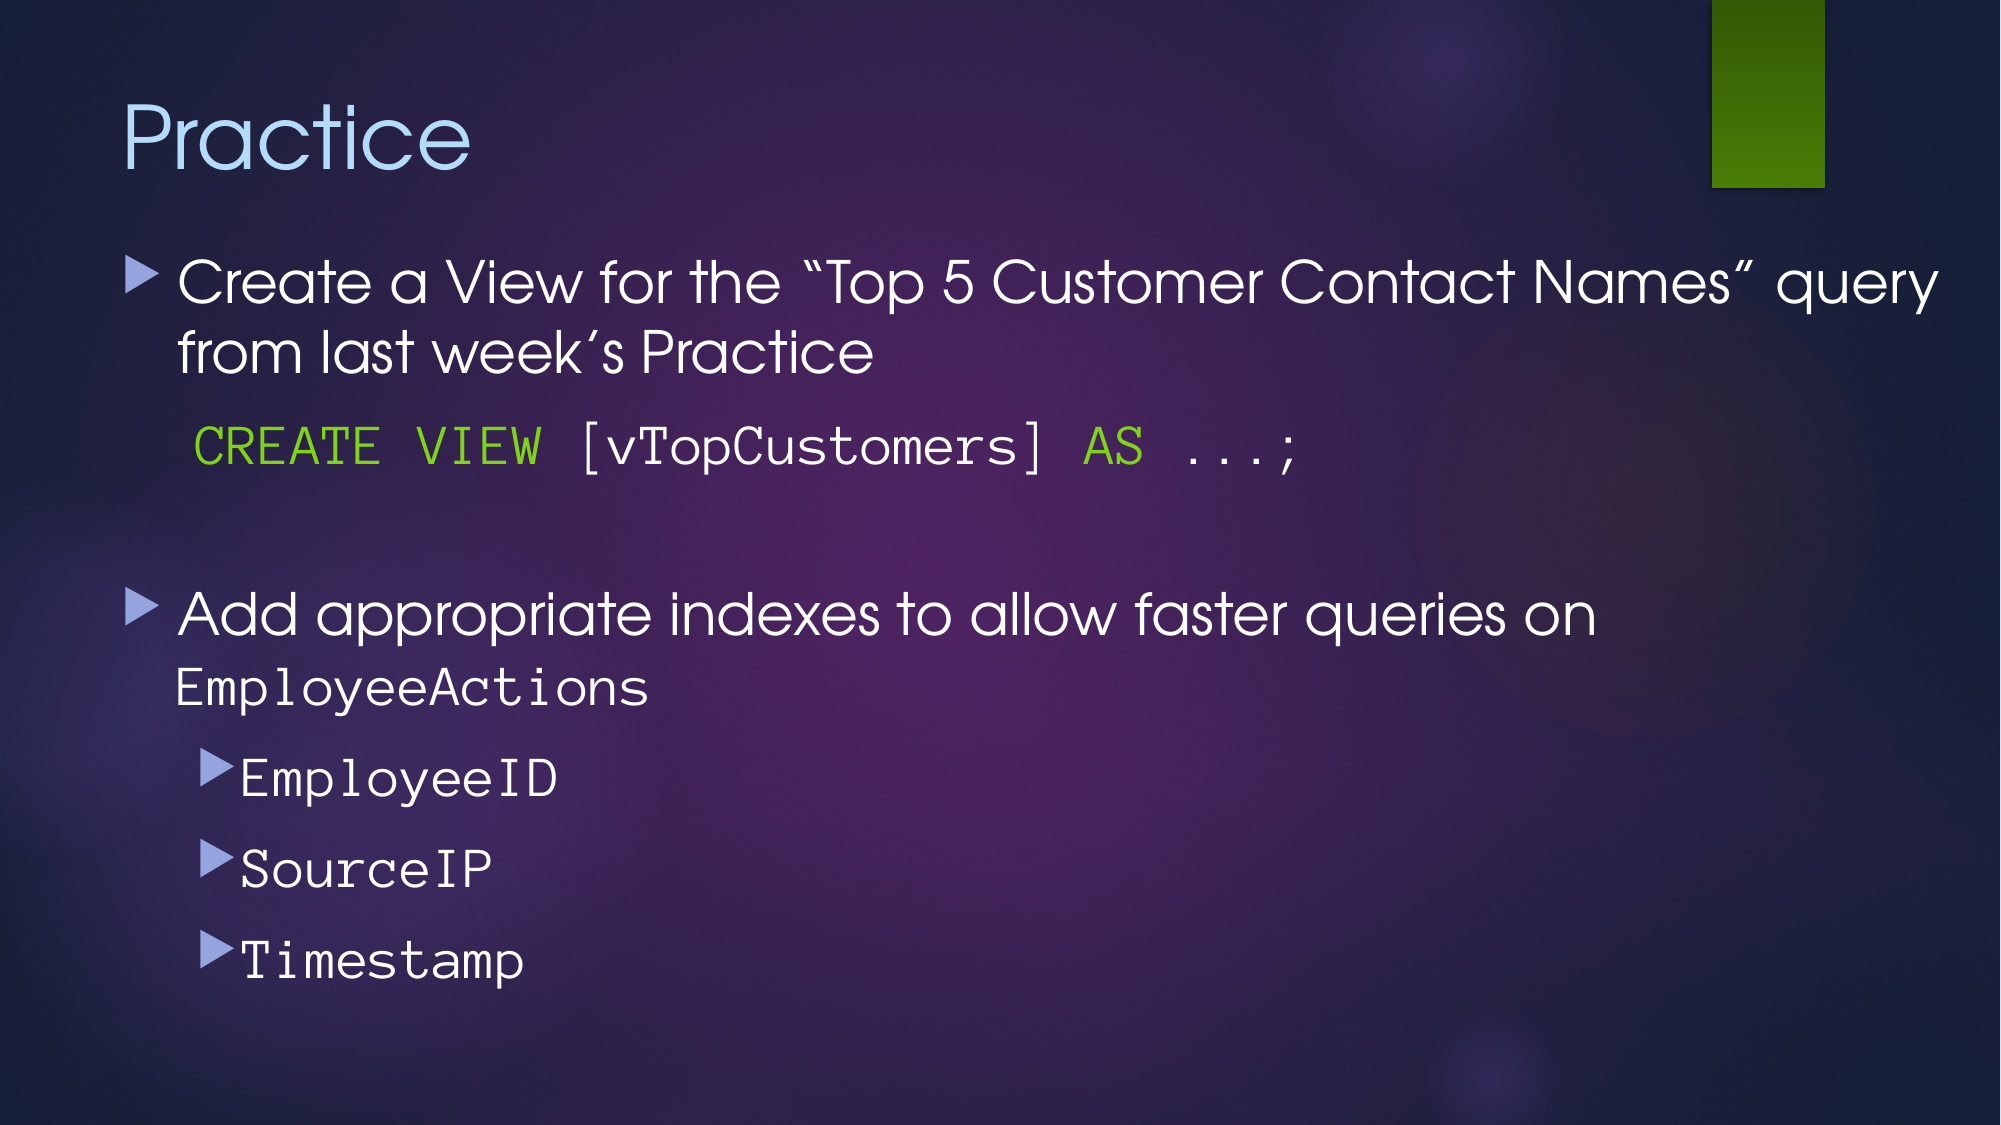

# Practice
Create a View for the “Top 5 Customer Contact Names” query from last week’s Practice
CREATE VIEW [vTopCustomers] AS ...;

Add appropriate indexes to allow faster queries on EmployeeActions
EmployeeID
SourceIP
Timestamp